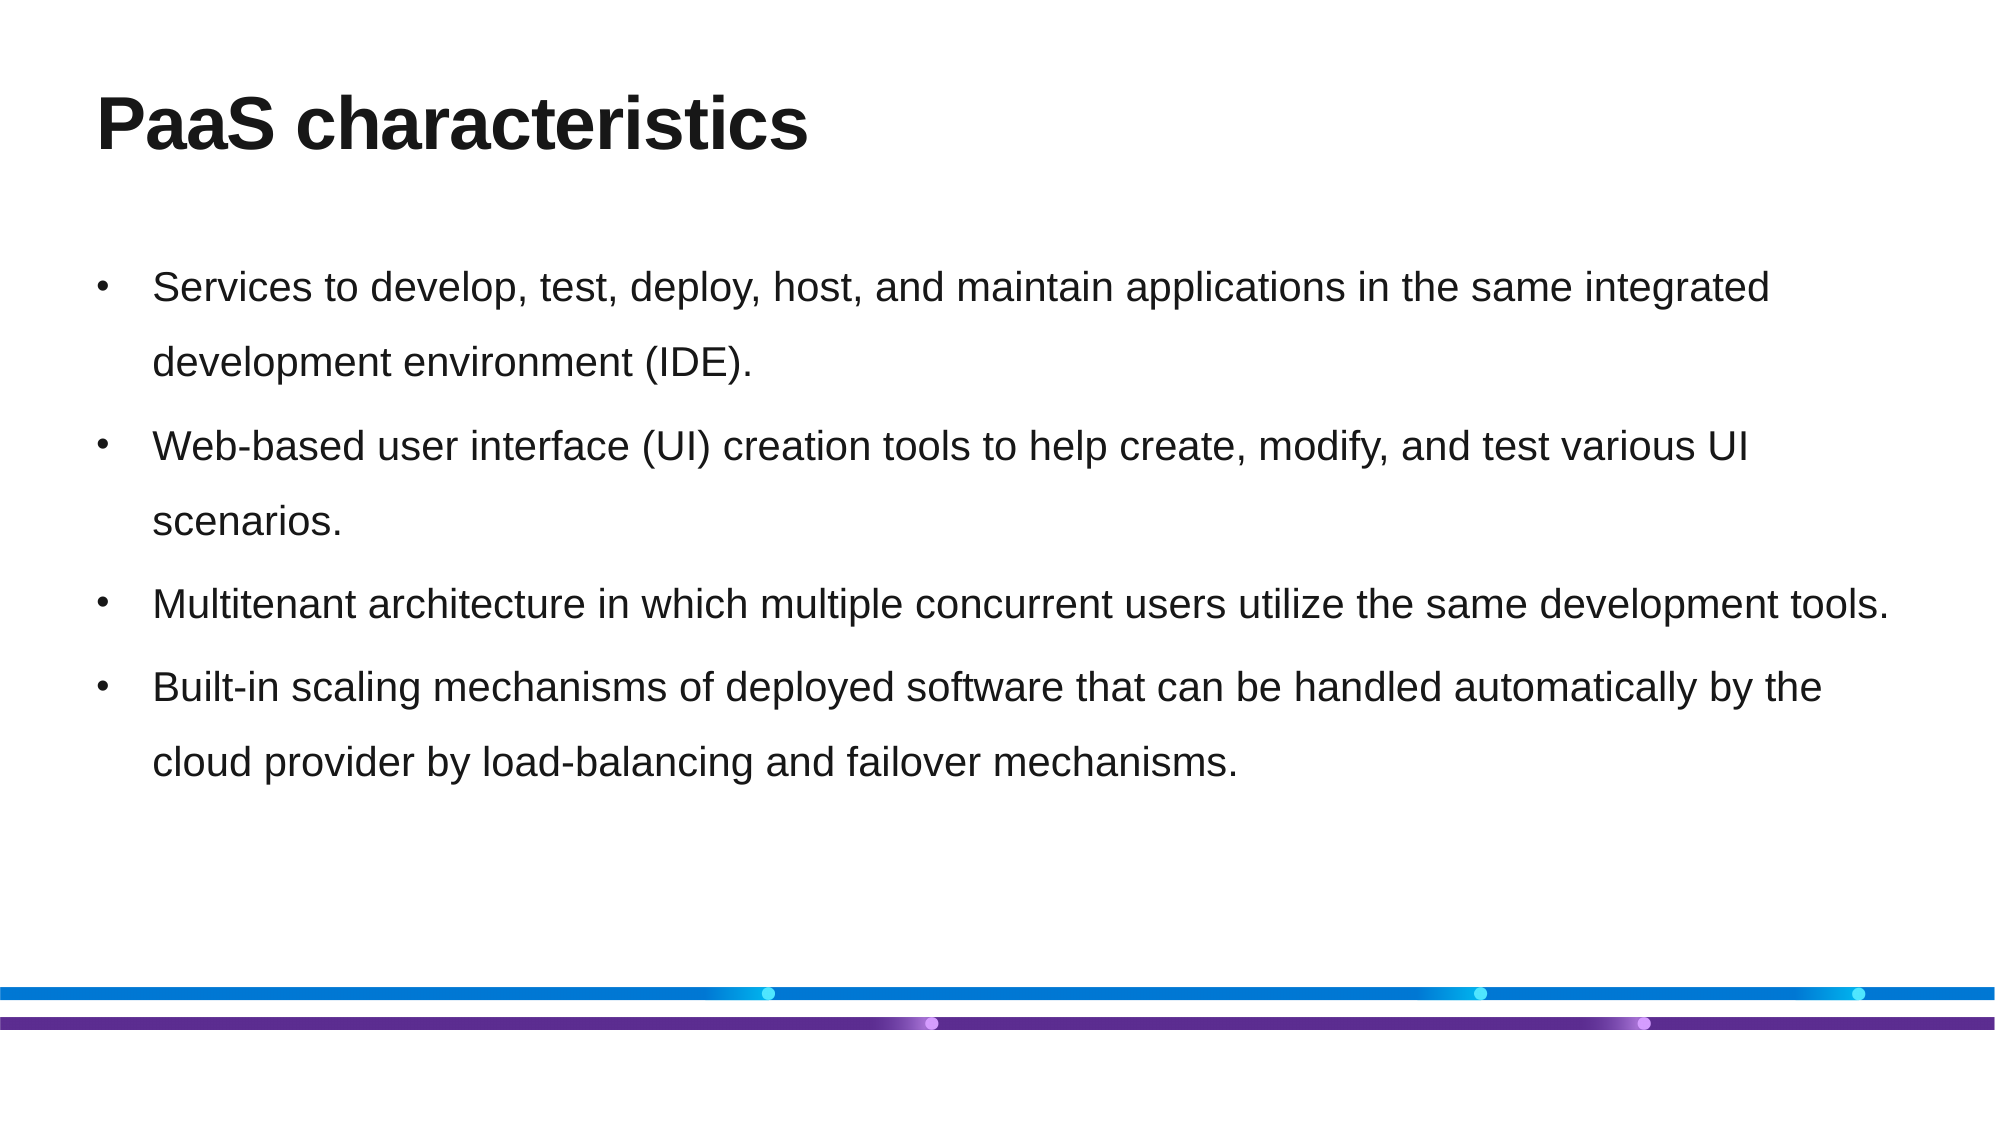

# PaaS characteristics
Services to develop, test, deploy, host, and maintain applications in the same integrated development environment (IDE).
Web-based user interface (UI) creation tools to help create, modify, and test various UI scenarios.
Multitenant architecture in which multiple concurrent users utilize the same development tools.
Built-in scaling mechanisms of deployed software that can be handled automatically by the cloud provider by load-balancing and failover mechanisms.